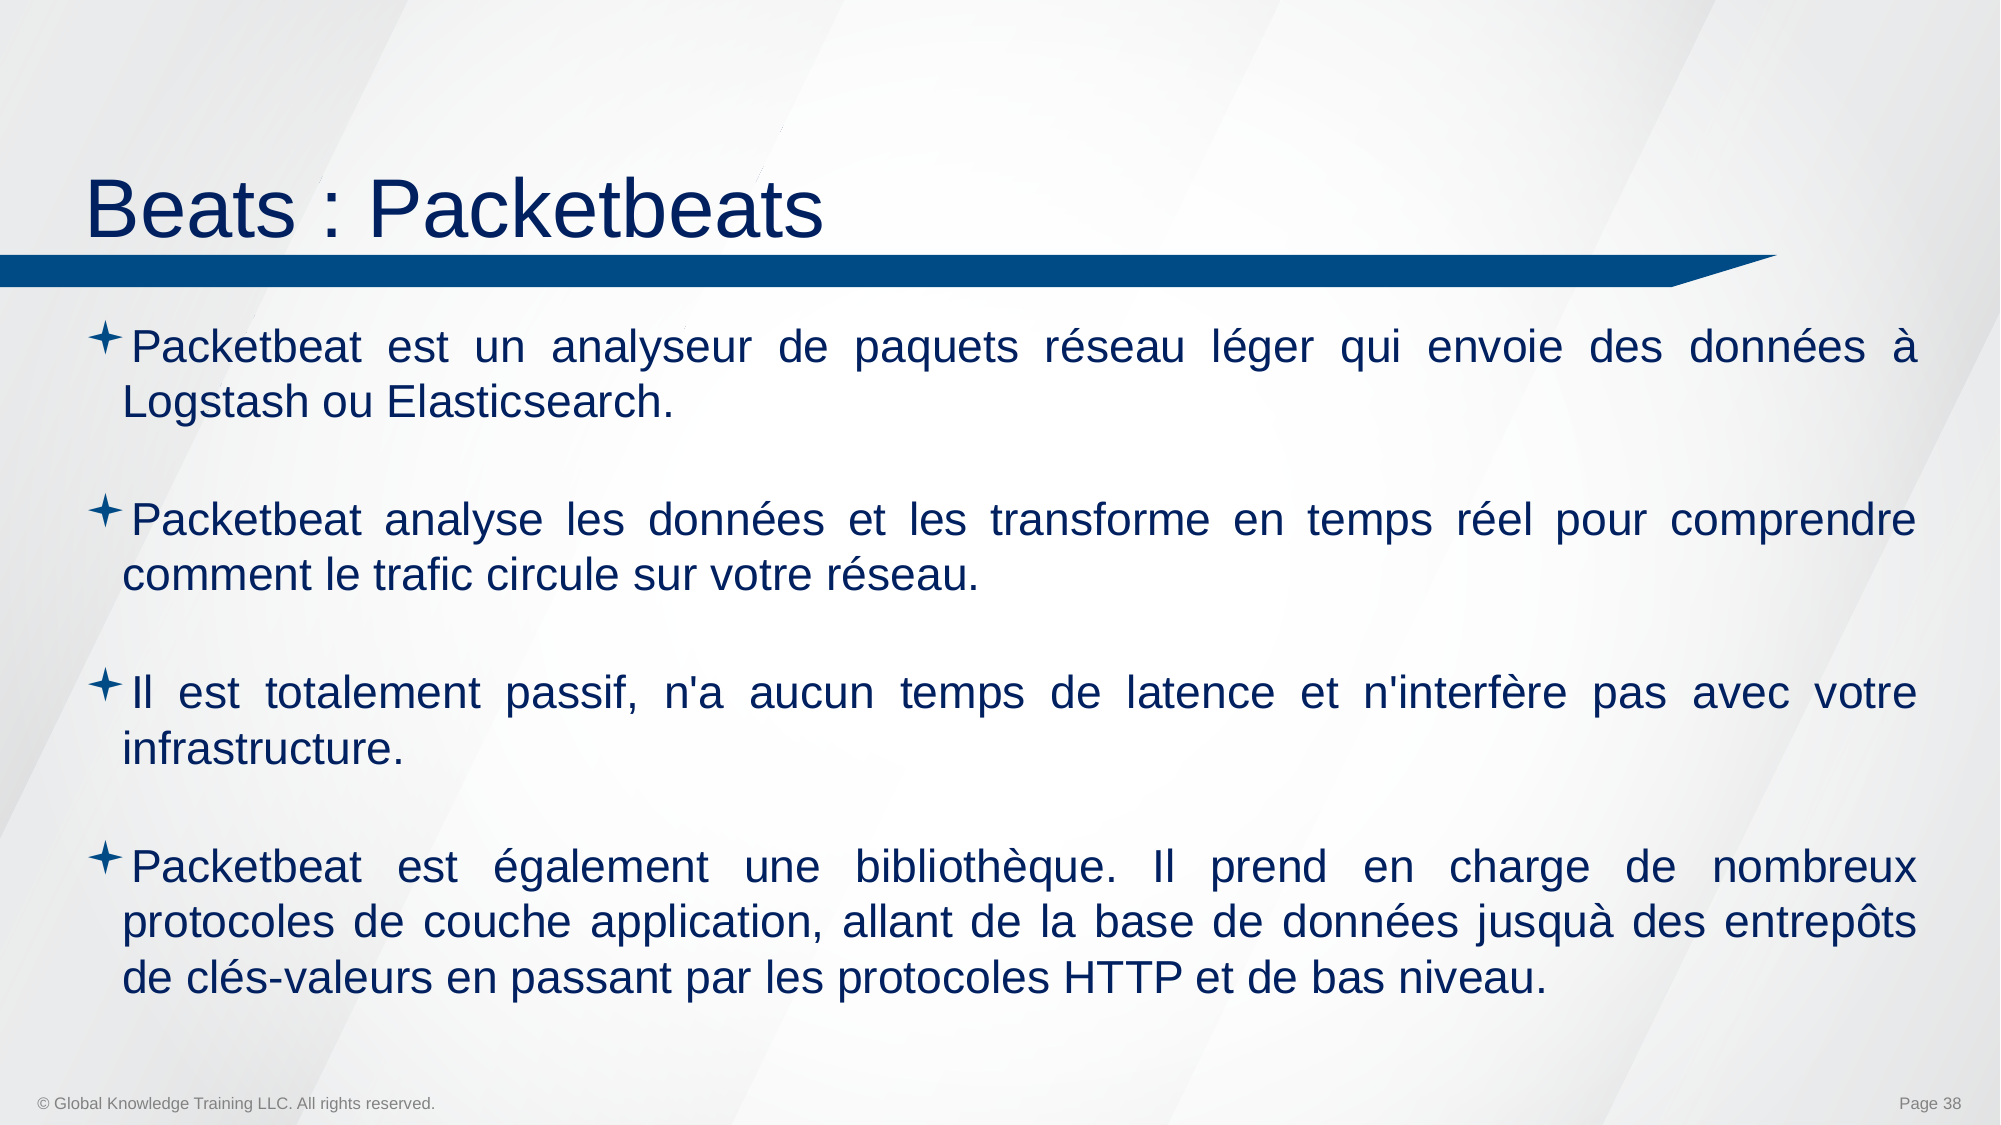

# Beats : Packetbeats
Packetbeat est un analyseur de paquets réseau léger qui envoie des données à Logstash ou Elasticsearch.
Packetbeat analyse les données et les transforme en temps réel pour comprendre comment le trafic circule sur votre réseau.
Il est totalement passif, n'a aucun temps de latence et n'interfère pas avec votre infrastructure.
Packetbeat est également une bibliothèque. Il prend en charge de nombreux protocoles de couche application, allant de la base de données jusquà des entrepôts de clés-valeurs en passant par les protocoles HTTP et de bas niveau.